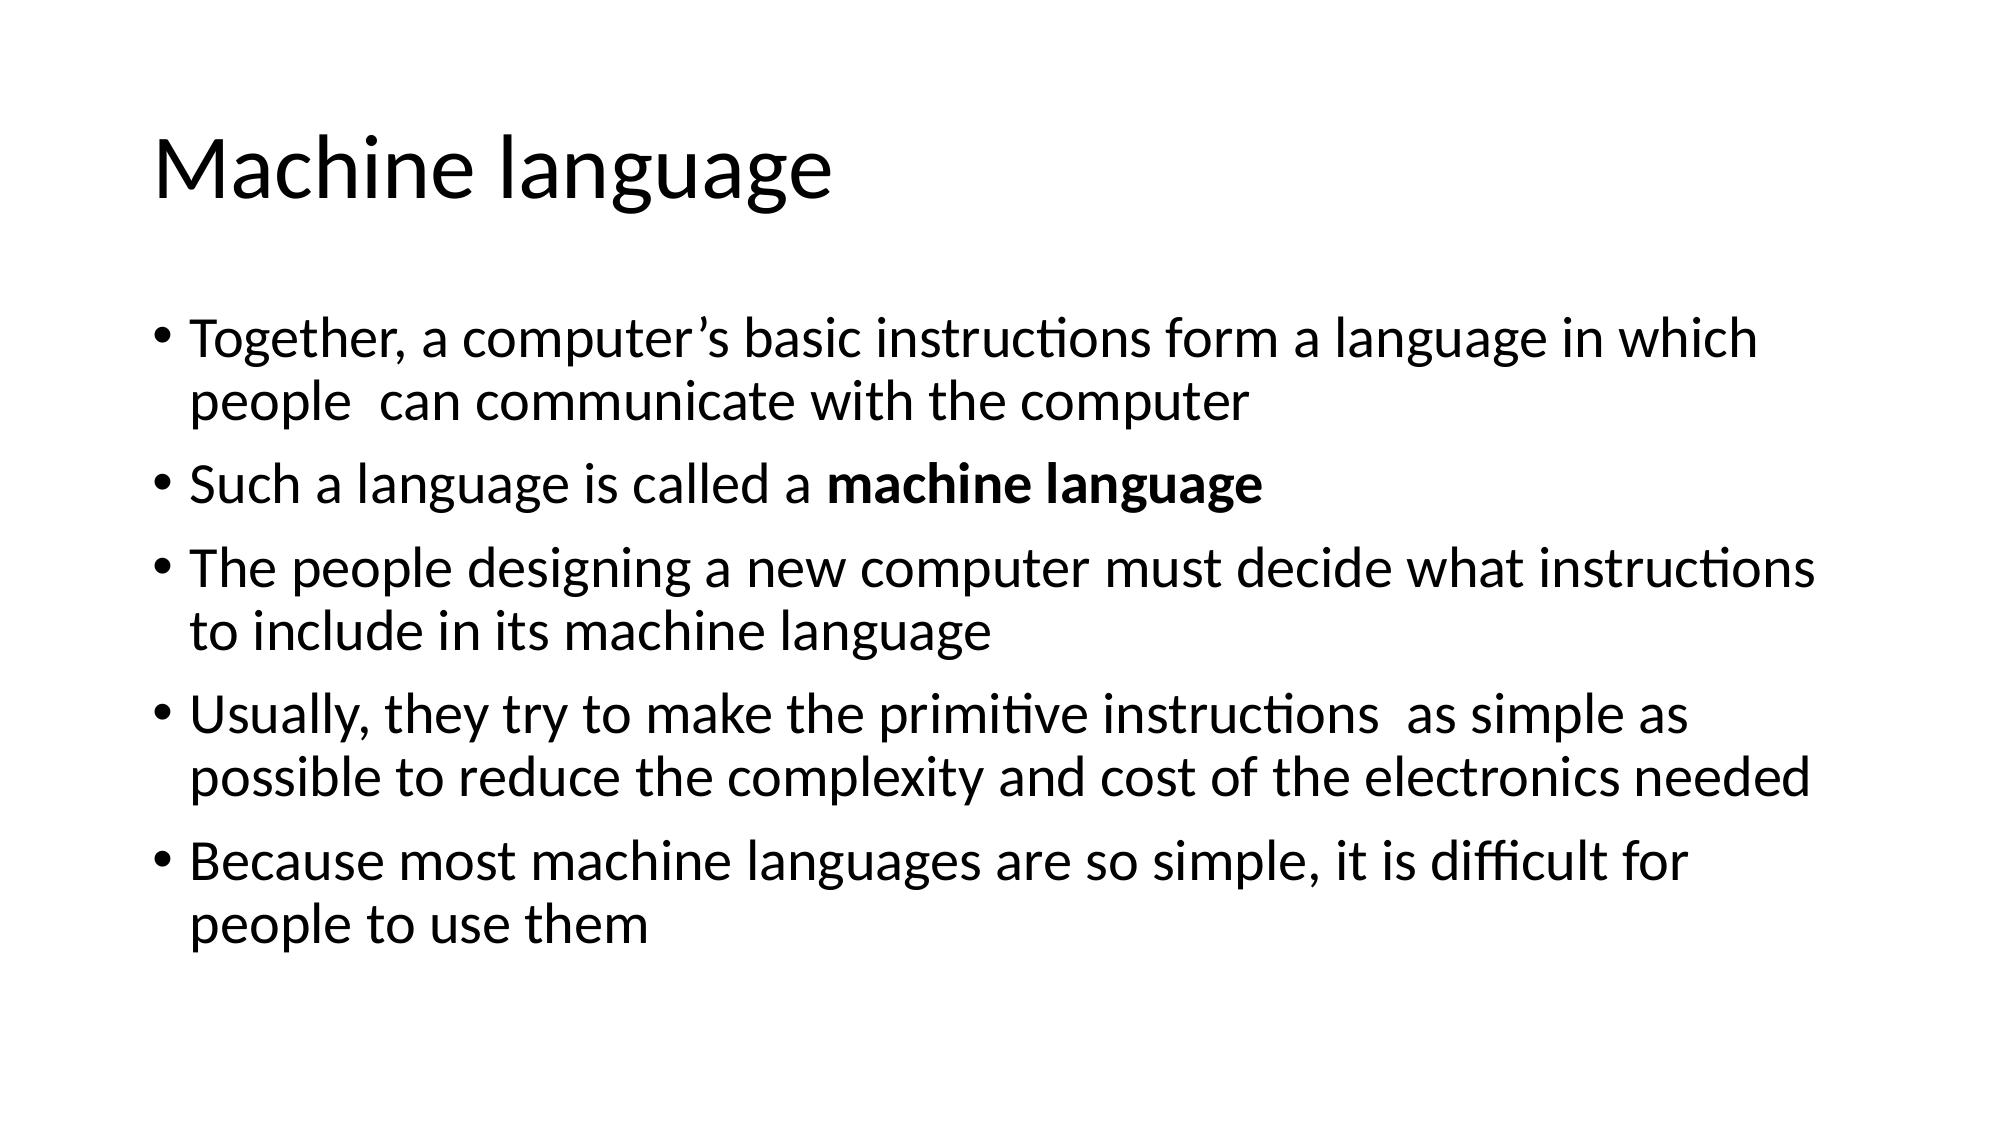

# Machine language
Together, a computer’s basic instructions form a language in which people  can communicate with the computer
Such a language is called a machine language
The people designing a new computer must decide what instructions to include in its machine language
Usually, they try to make the primitive instructions  as simple as possible to reduce the complexity and cost of the electronics needed
Because most machine languages are so simple, it is difficult for people to use them